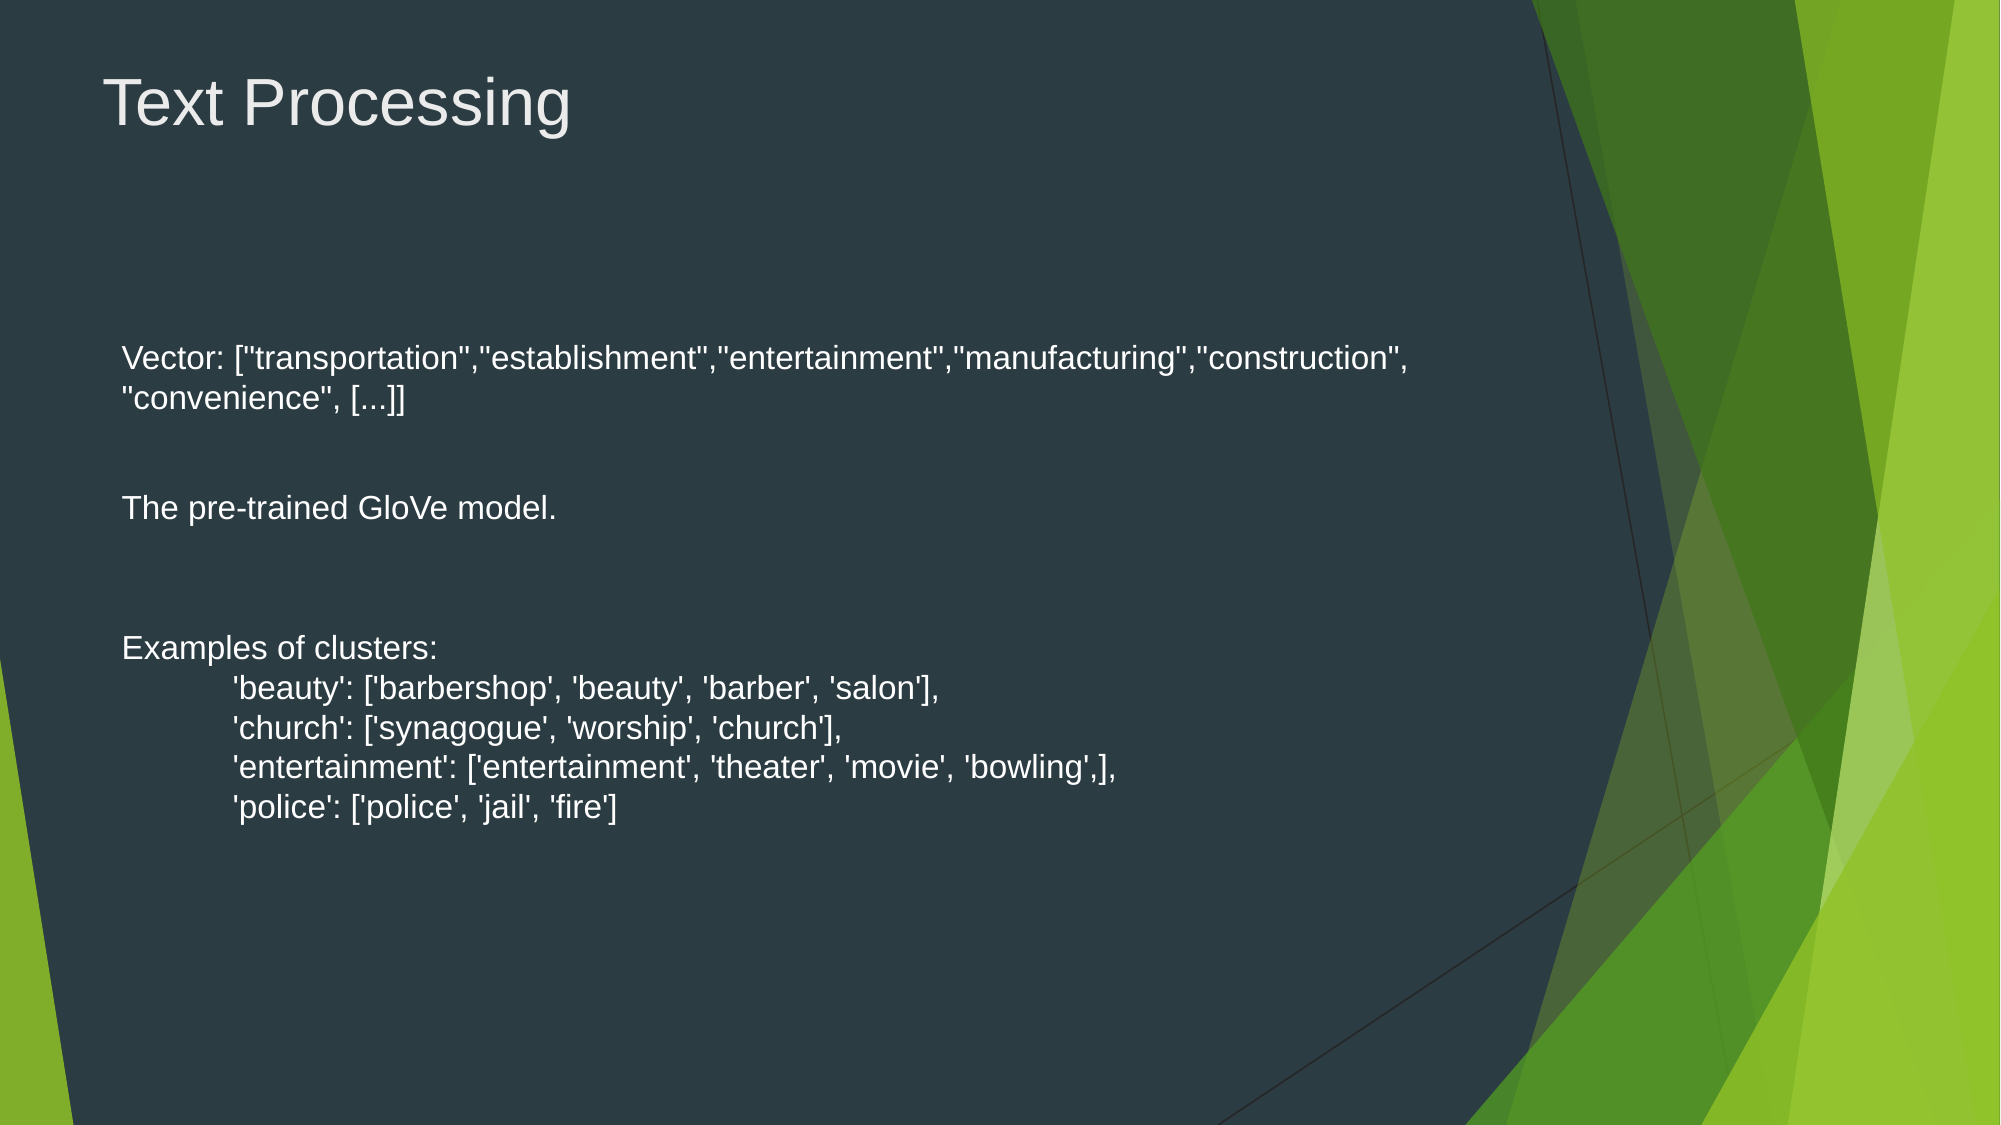

Text Processing
Vector: ["transportation","establishment","entertainment","manufacturing","construction",
"convenience", [...]]

The pre-trained GloVe model.

Examples of clusters:
            'beauty': ['barbershop', 'beauty', 'barber', 'salon'],
            'church': ['synagogue', 'worship', 'church'],
            'entertainment': ['entertainment', 'theater', 'movie', 'bowling',],
            'police': ['police', 'jail', 'fire']